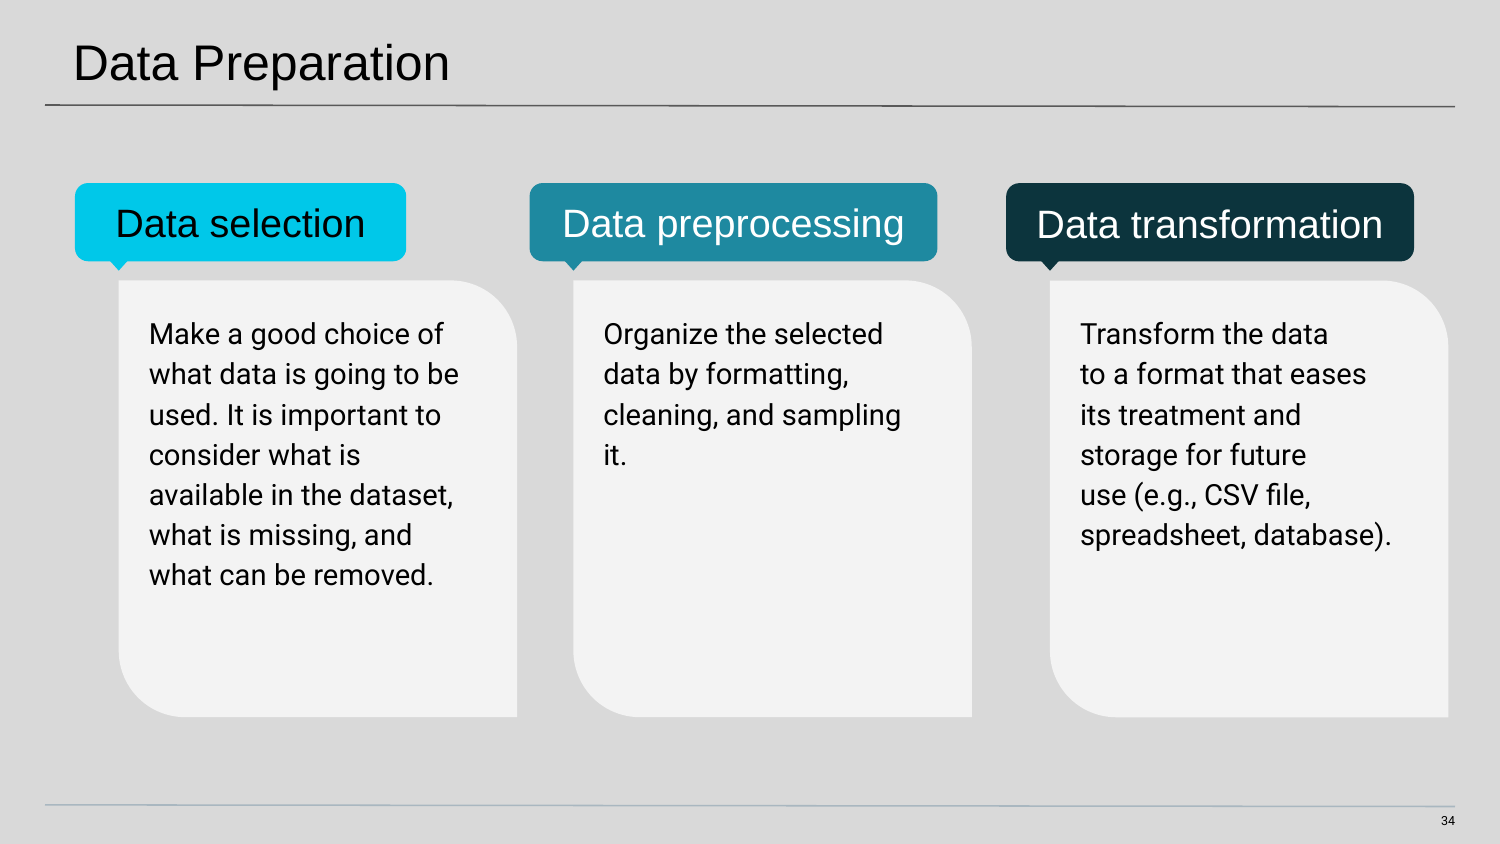

# Data Preparation
Data selection
Data preprocessing
Data transformation

Make a good choice of what data is going to be used. It is important to consider what is available in the dataset, what is missing, and what can be removed.
Organize the selected data by formatting, cleaning, and sampling it.

Transform the data
to a format that eases
its treatment and
storage for future
use (e.g., CSV file, spreadsheet, database).